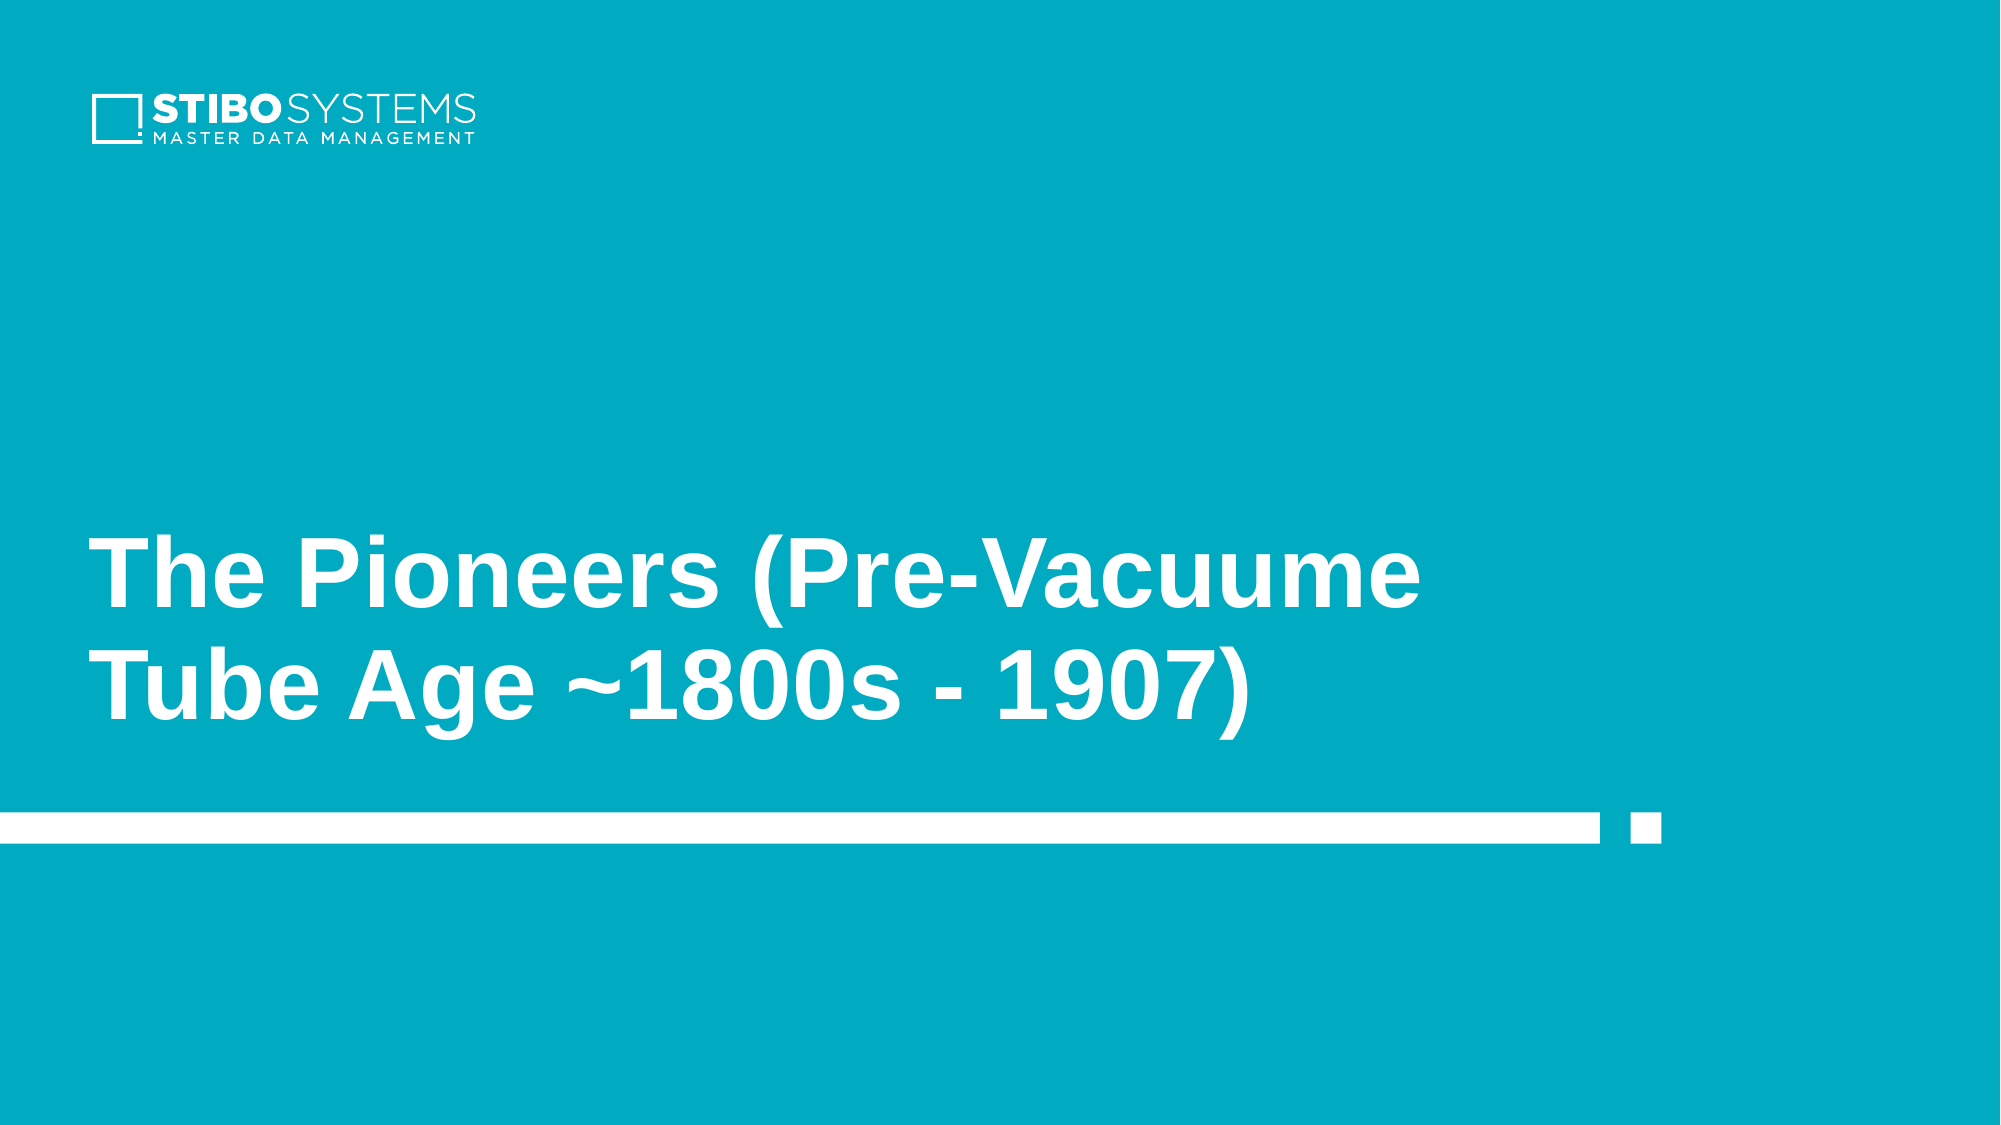

# The Pioneers (Pre-Vacuume Tube Age ~1800s - 1907)